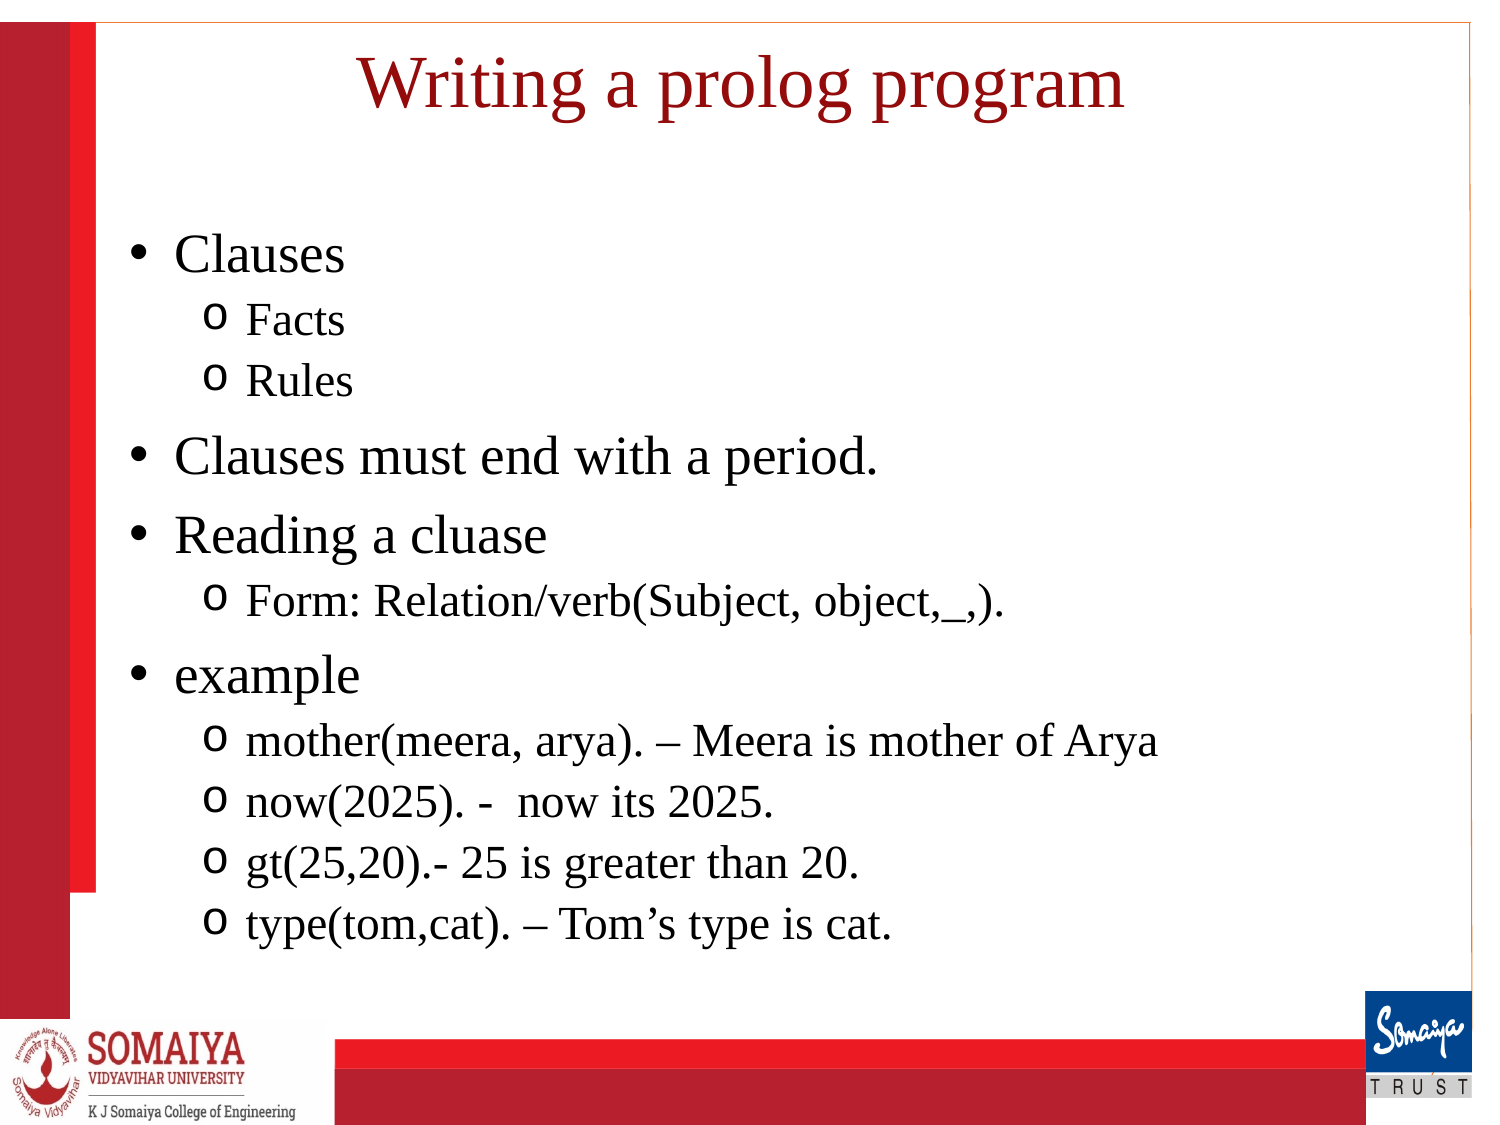

# Writing a prolog program
Clauses
Facts
Rules
Clauses must end with a period.
Reading a cluase
Form: Relation/verb(Subject, object,_,).
example
mother(meera, arya). – Meera is mother of Arya
now(2025). -  now its 2025.
gt(25,20).- 25 is greater than 20.
type(tom,cat). – Tom’s type is cat.